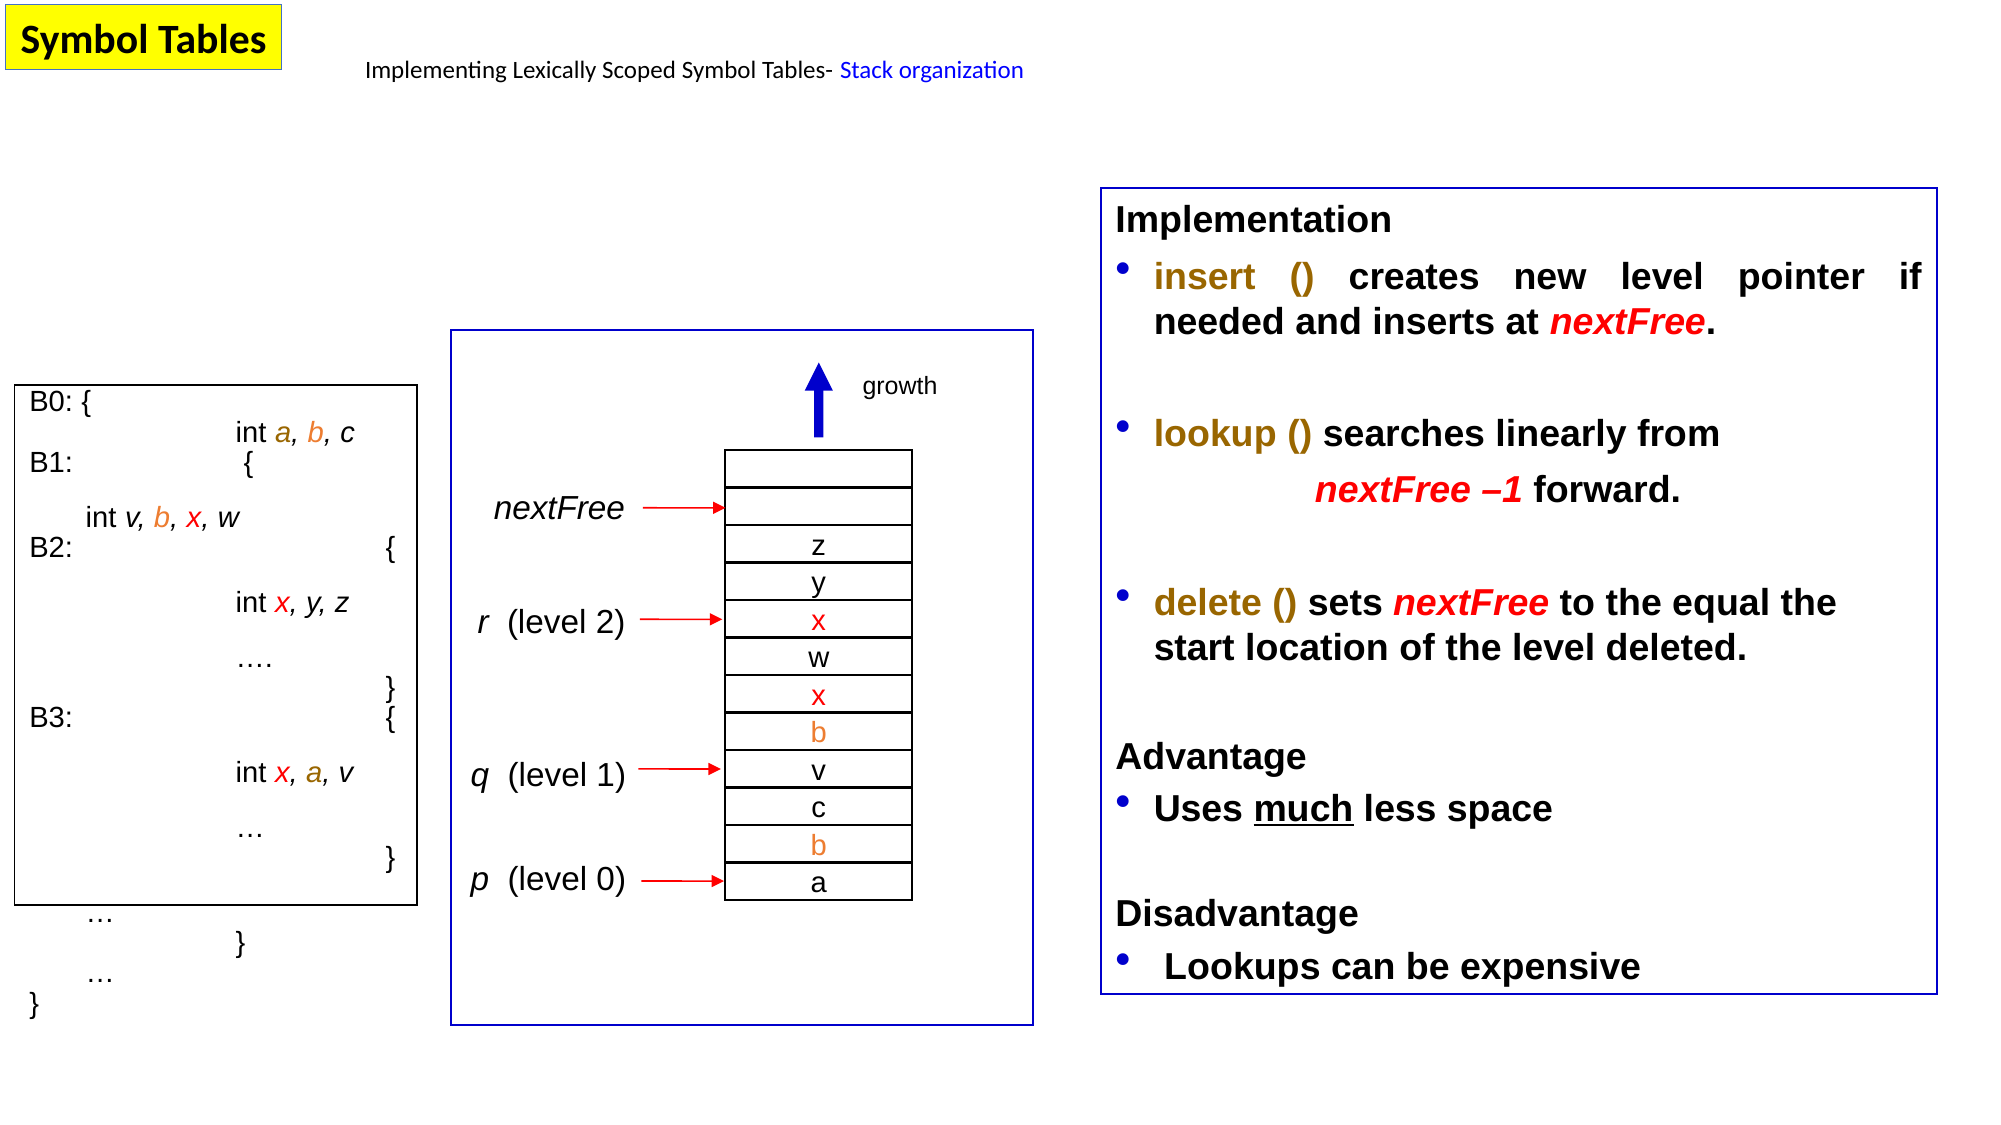

Symbol Tables
Implementing Lexically Scoped Symbol Tables- Stack organization
Implementation
insert () creates new level pointer if needed and inserts at nextFree.

lookup () searches linearly from
                   nextFree –1 forward.

delete () sets nextFree to the equal the start location of the level deleted.

Advantage
Uses much less space

Disadvantage
 Lookups can be expensive

growth
B0: {
		int a, b, c
B1:		 {
			int v, b, x, w
B2:			{
				int x, y, z
				….
			}
B3:			{
				int x, a, v
				…
			}
			…
		}
	…
}

nextFree

z
y
r  (level 2)
x

w
x
b
q  (level 1)
v

c
b
p  (level 0)
a